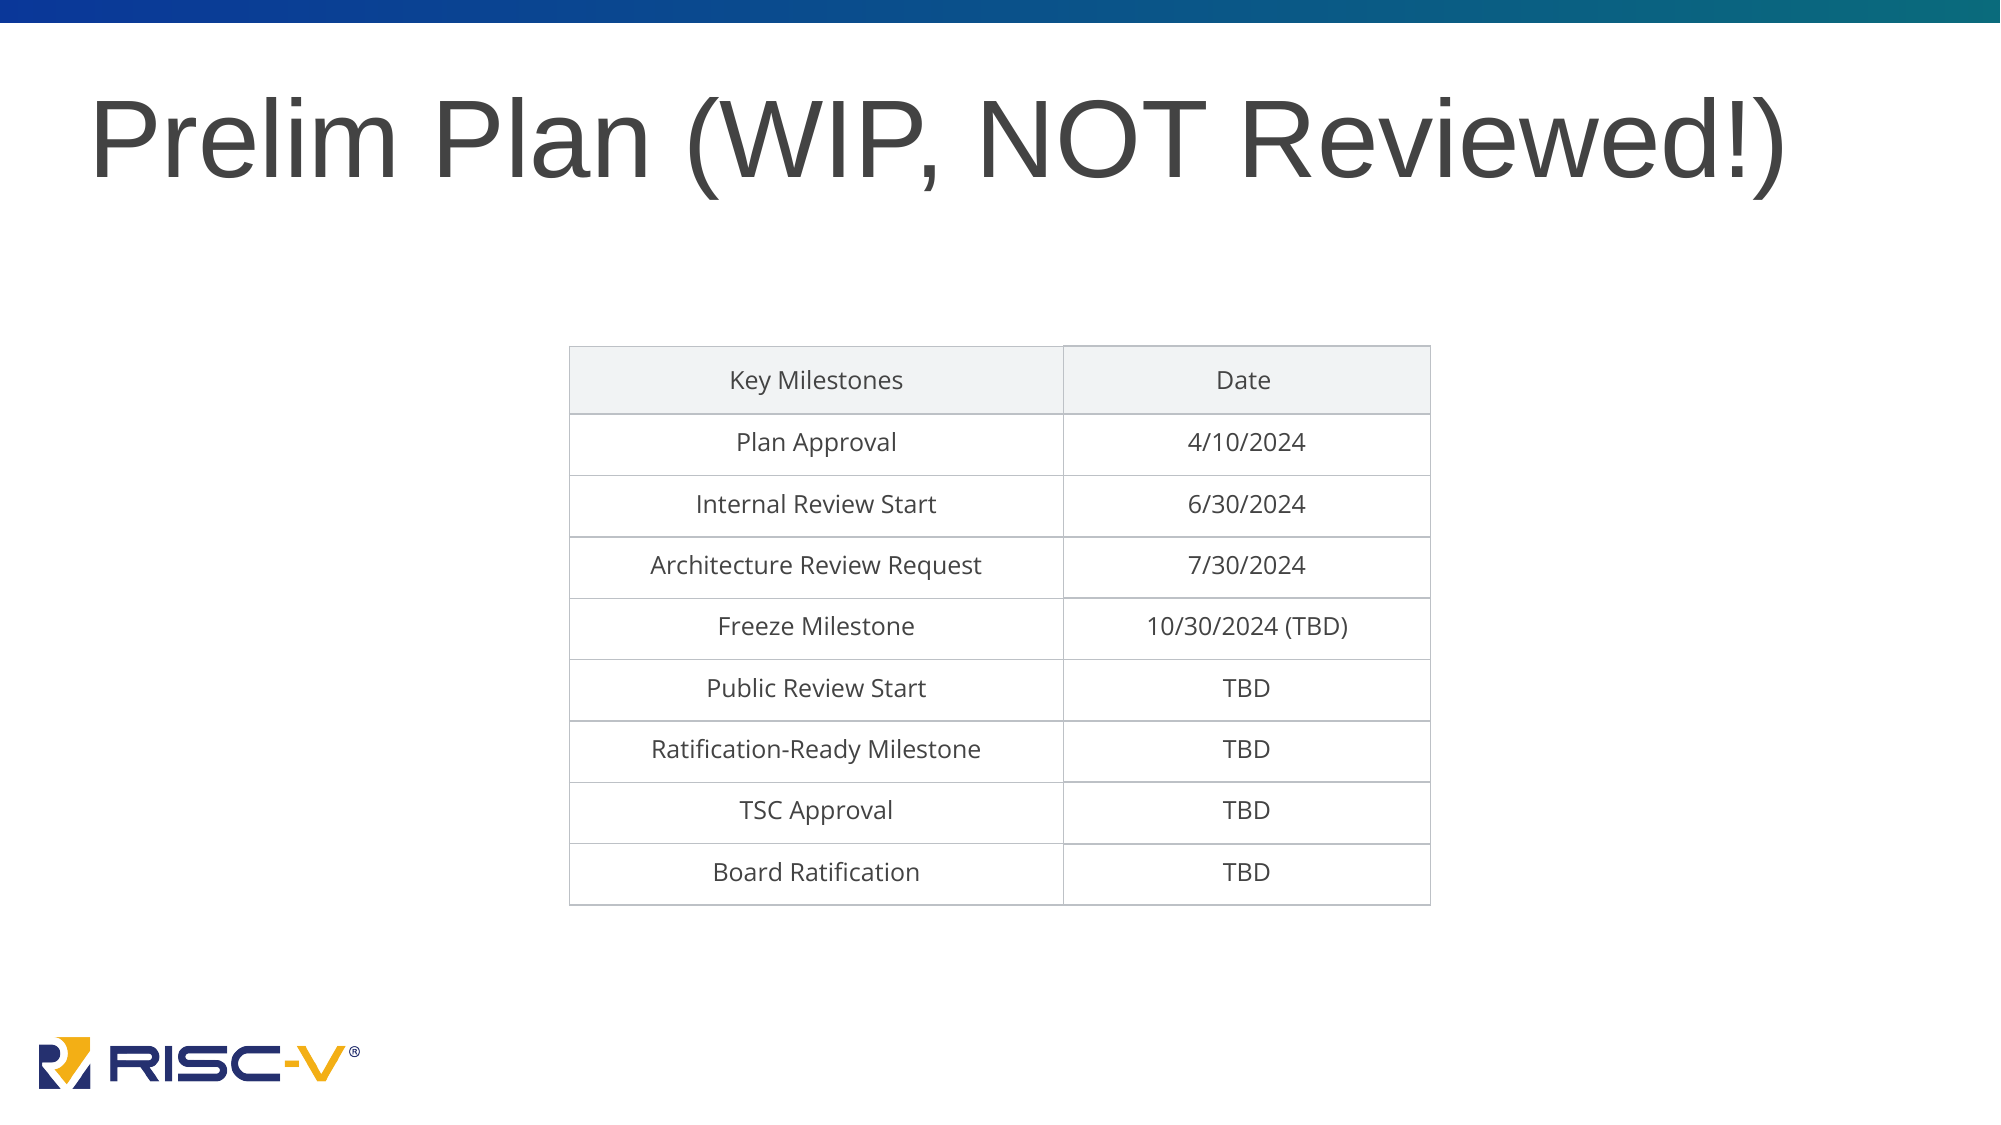

# Prelim Plan (WIP, NOT Reviewed!)

| Key Milestones | Date |
| --- | --- |
| Plan Approval | 4/10/2024 |
| Internal Review Start | 6/30/2024 |
| Architecture Review Request | 7/30/2024 |
| Freeze Milestone | 10/30/2024 (TBD) |
| Public Review Start | TBD |
| Ratification-Ready Milestone | TBD |
| TSC Approval | TBD |
| Board Ratification | TBD |